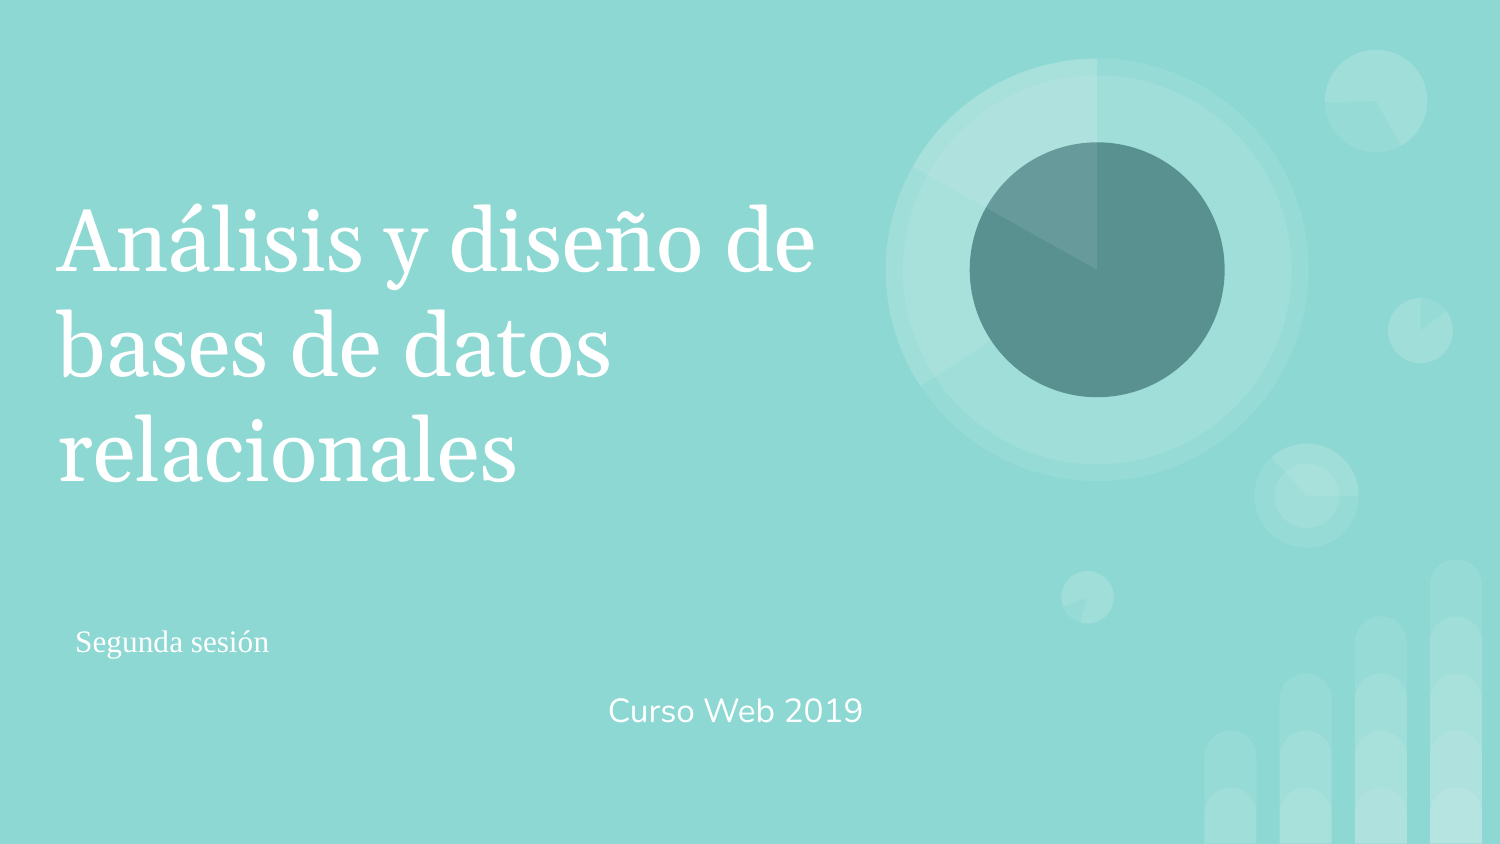

# Análisis y diseño de bases de datos relacionales

Segunda sesión
Curso Web 2019